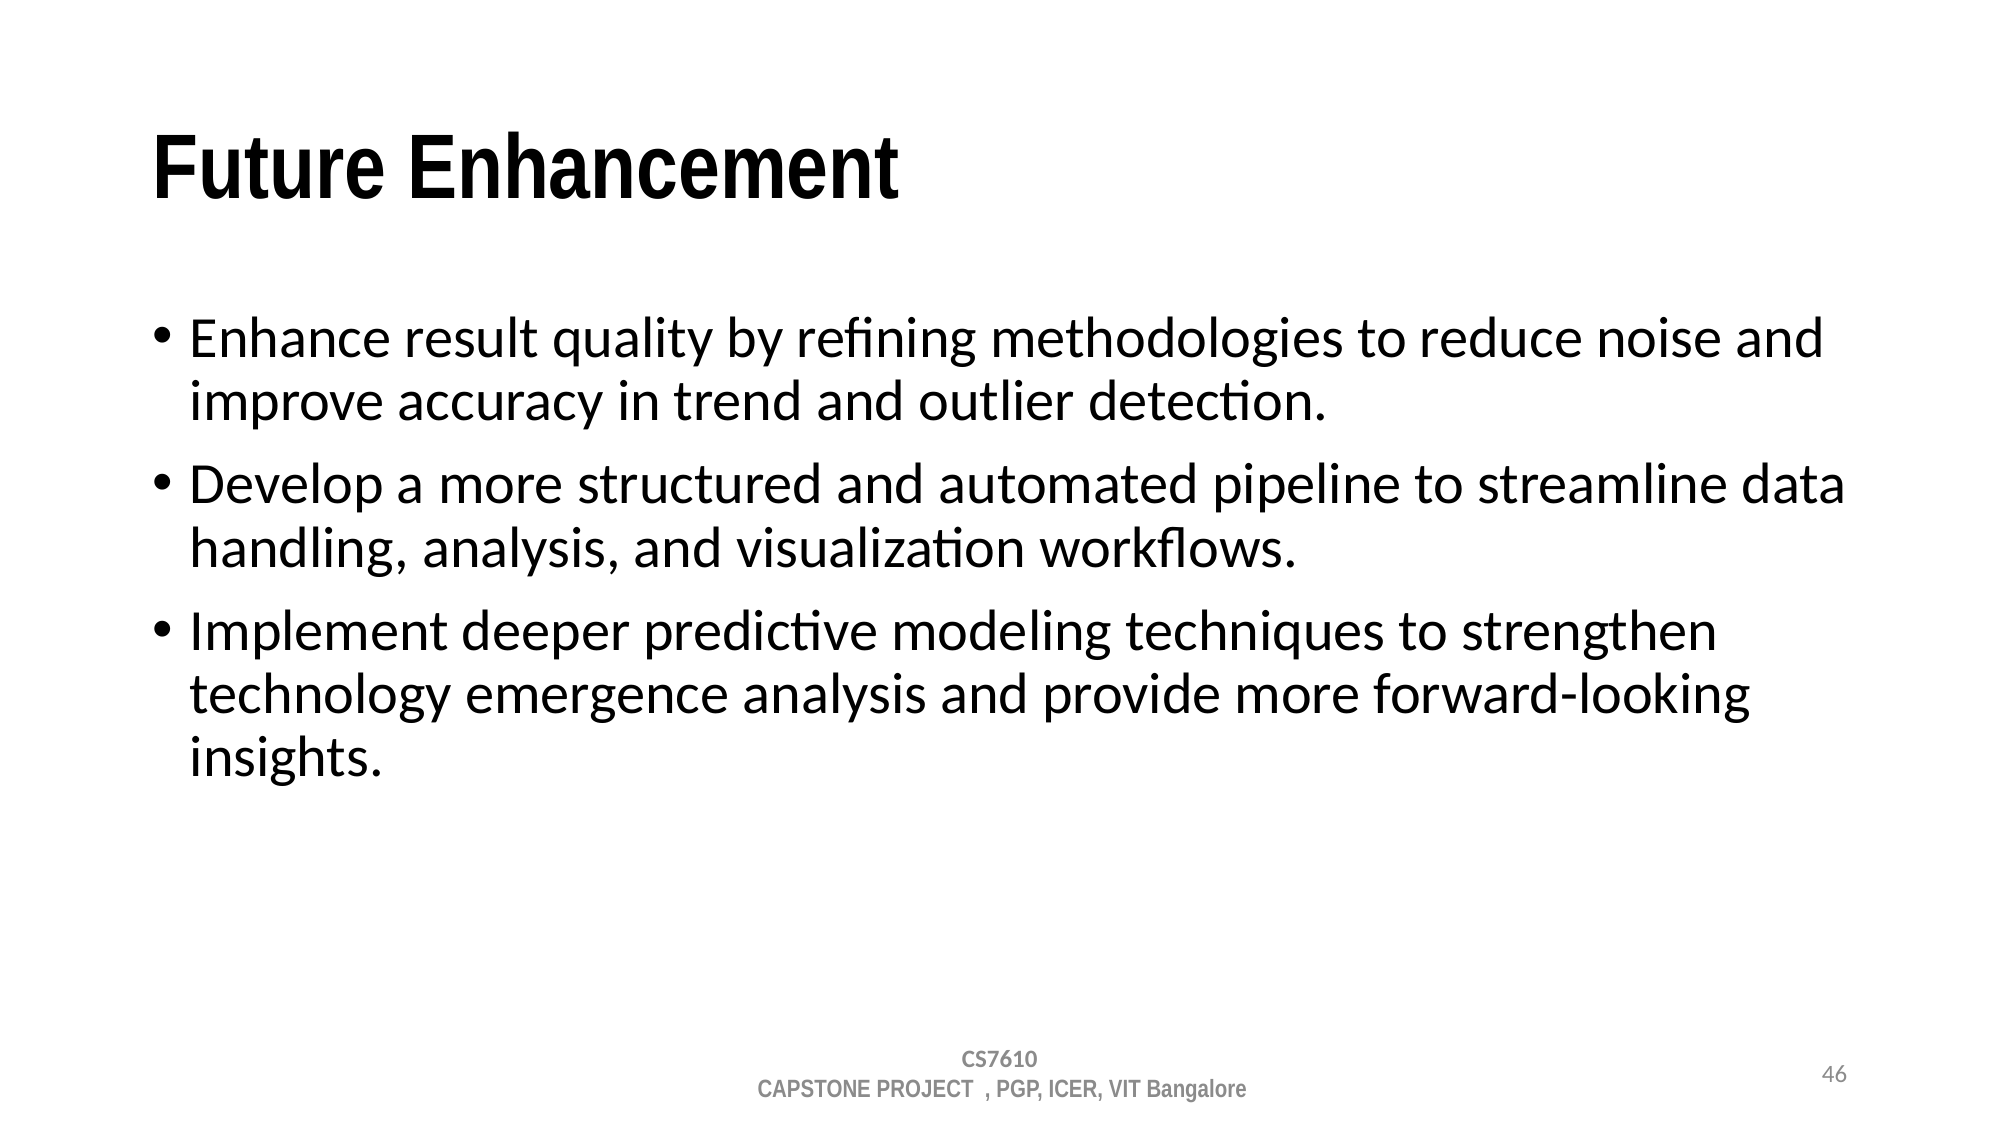

# Future Enhancement
Enhance result quality by refining methodologies to reduce noise and improve accuracy in trend and outlier detection.
Develop a more structured and automated pipeline to streamline data handling, analysis, and visualization workflows.
Implement deeper predictive modeling techniques to strengthen technology emergence analysis and provide more forward-looking insights.
CS7610
 CAPSTONE PROJECT  , PGP, ICER, VIT Bangalore
46